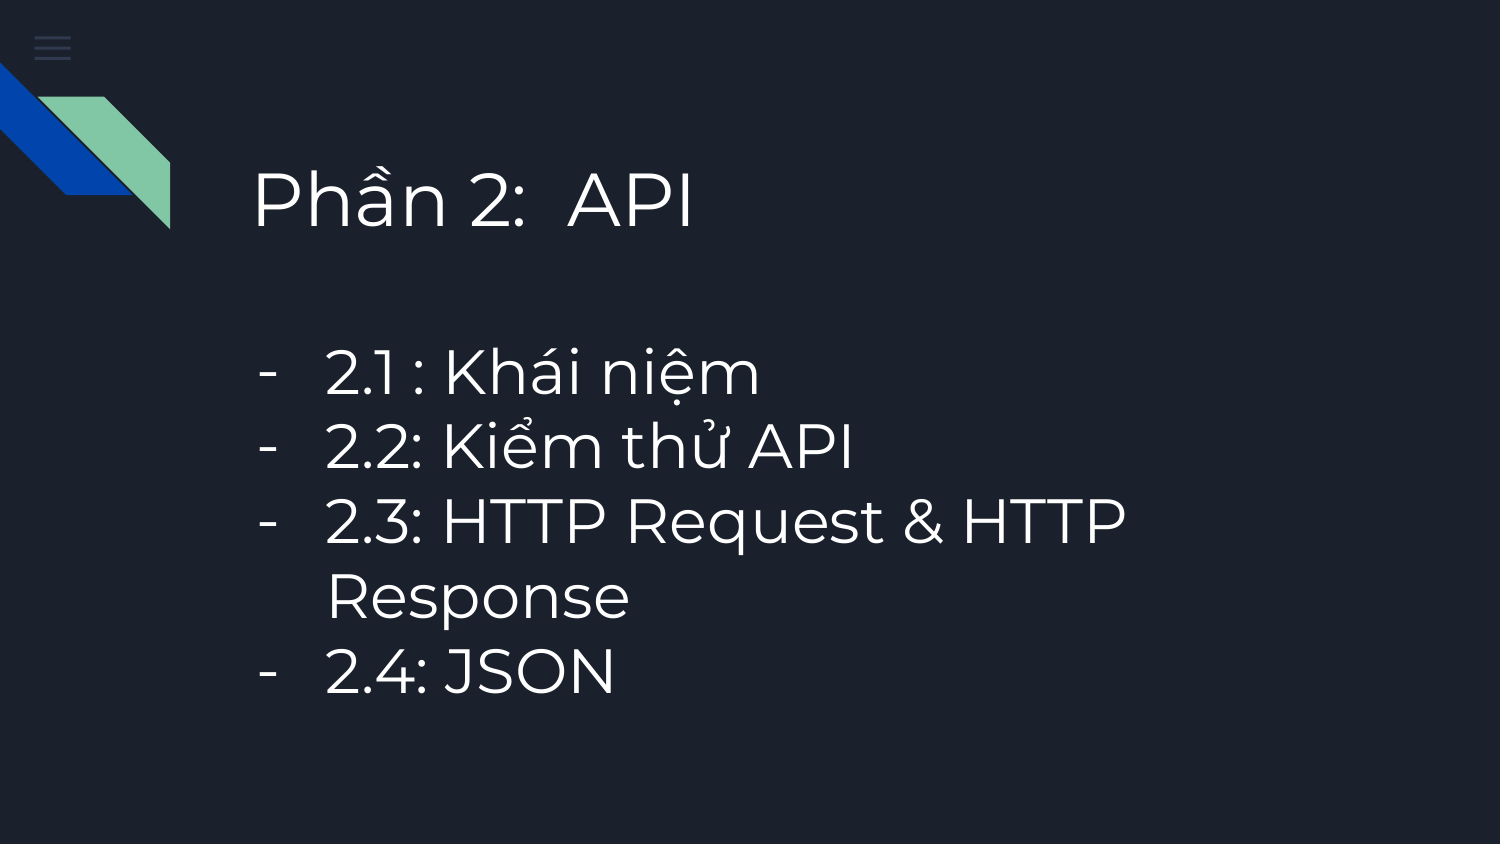

# Phần 2:  API

2.1 : Khái niệm
2.2: Kiểm thử API
2.3: HTTP Request & HTTP Response
2.4: JSON